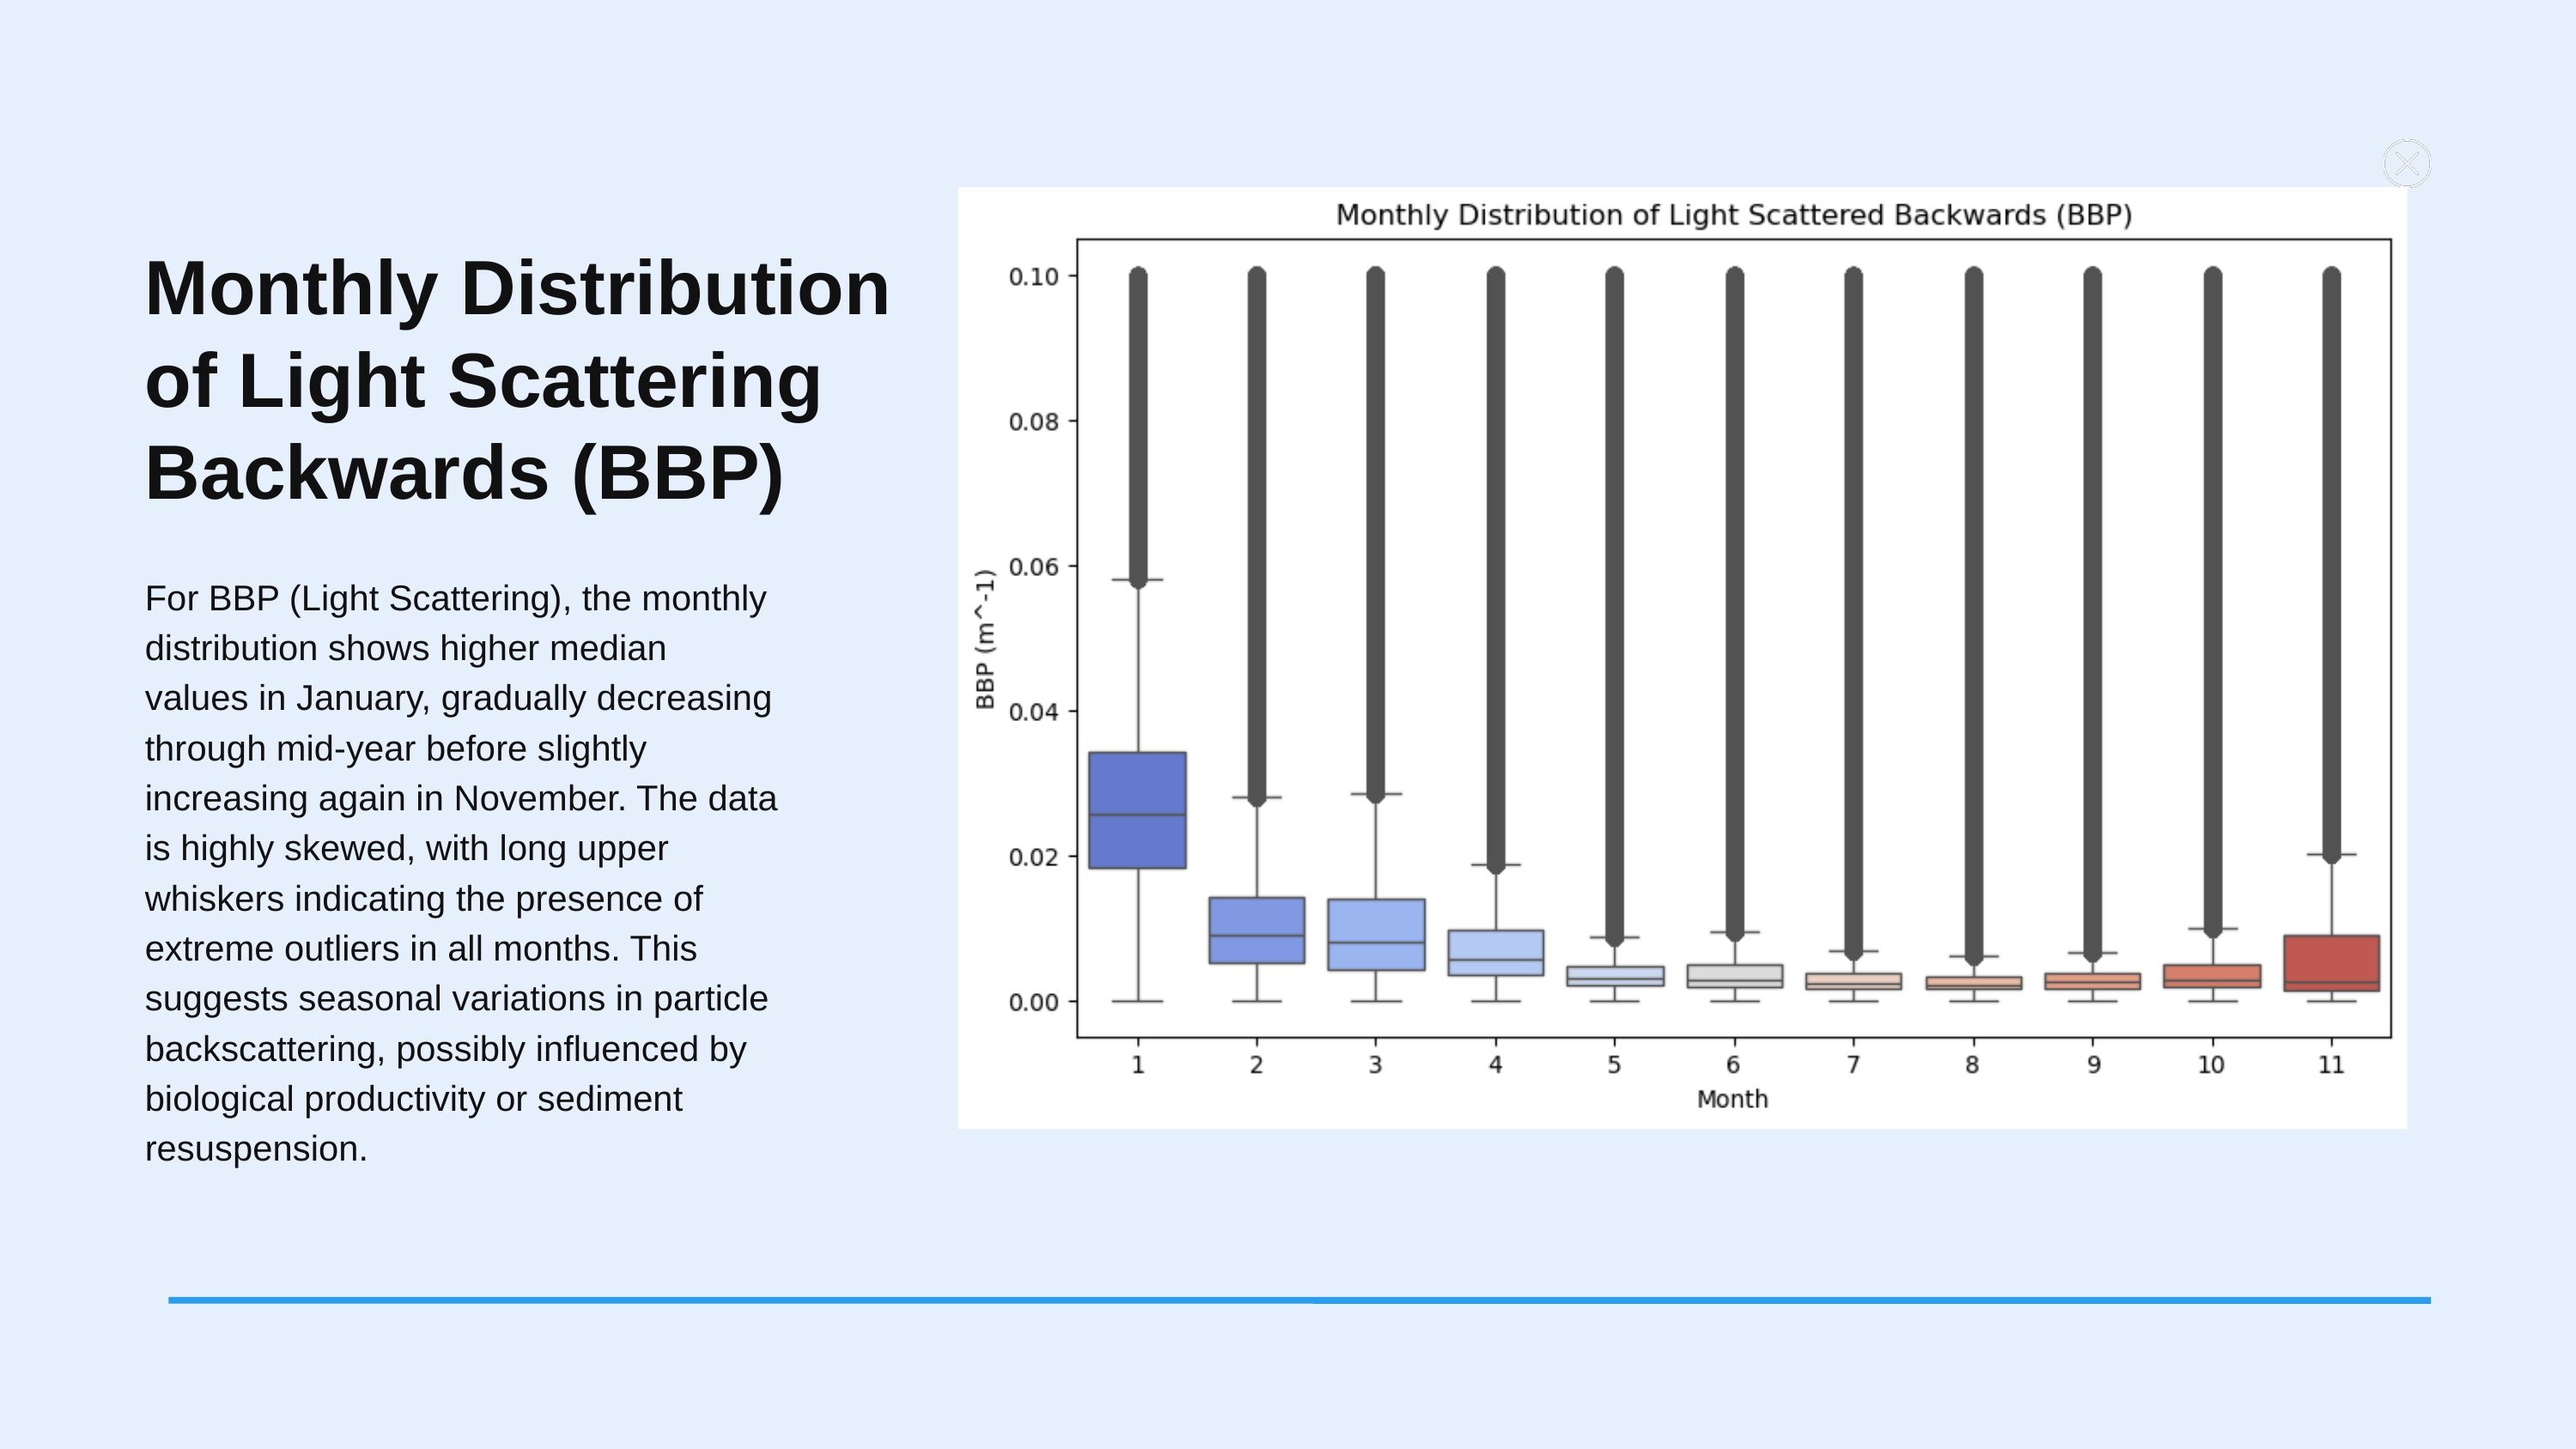

Monthly Distribution of Light Scattering Backwards (BBP)
For BBP (Light Scattering), the monthly distribution shows higher median values in January, gradually decreasing through mid-year before slightly increasing again in November. The data is highly skewed, with long upper whiskers indicating the presence of extreme outliers in all months. This suggests seasonal variations in particle backscattering, possibly influenced by biological productivity or sediment resuspension.